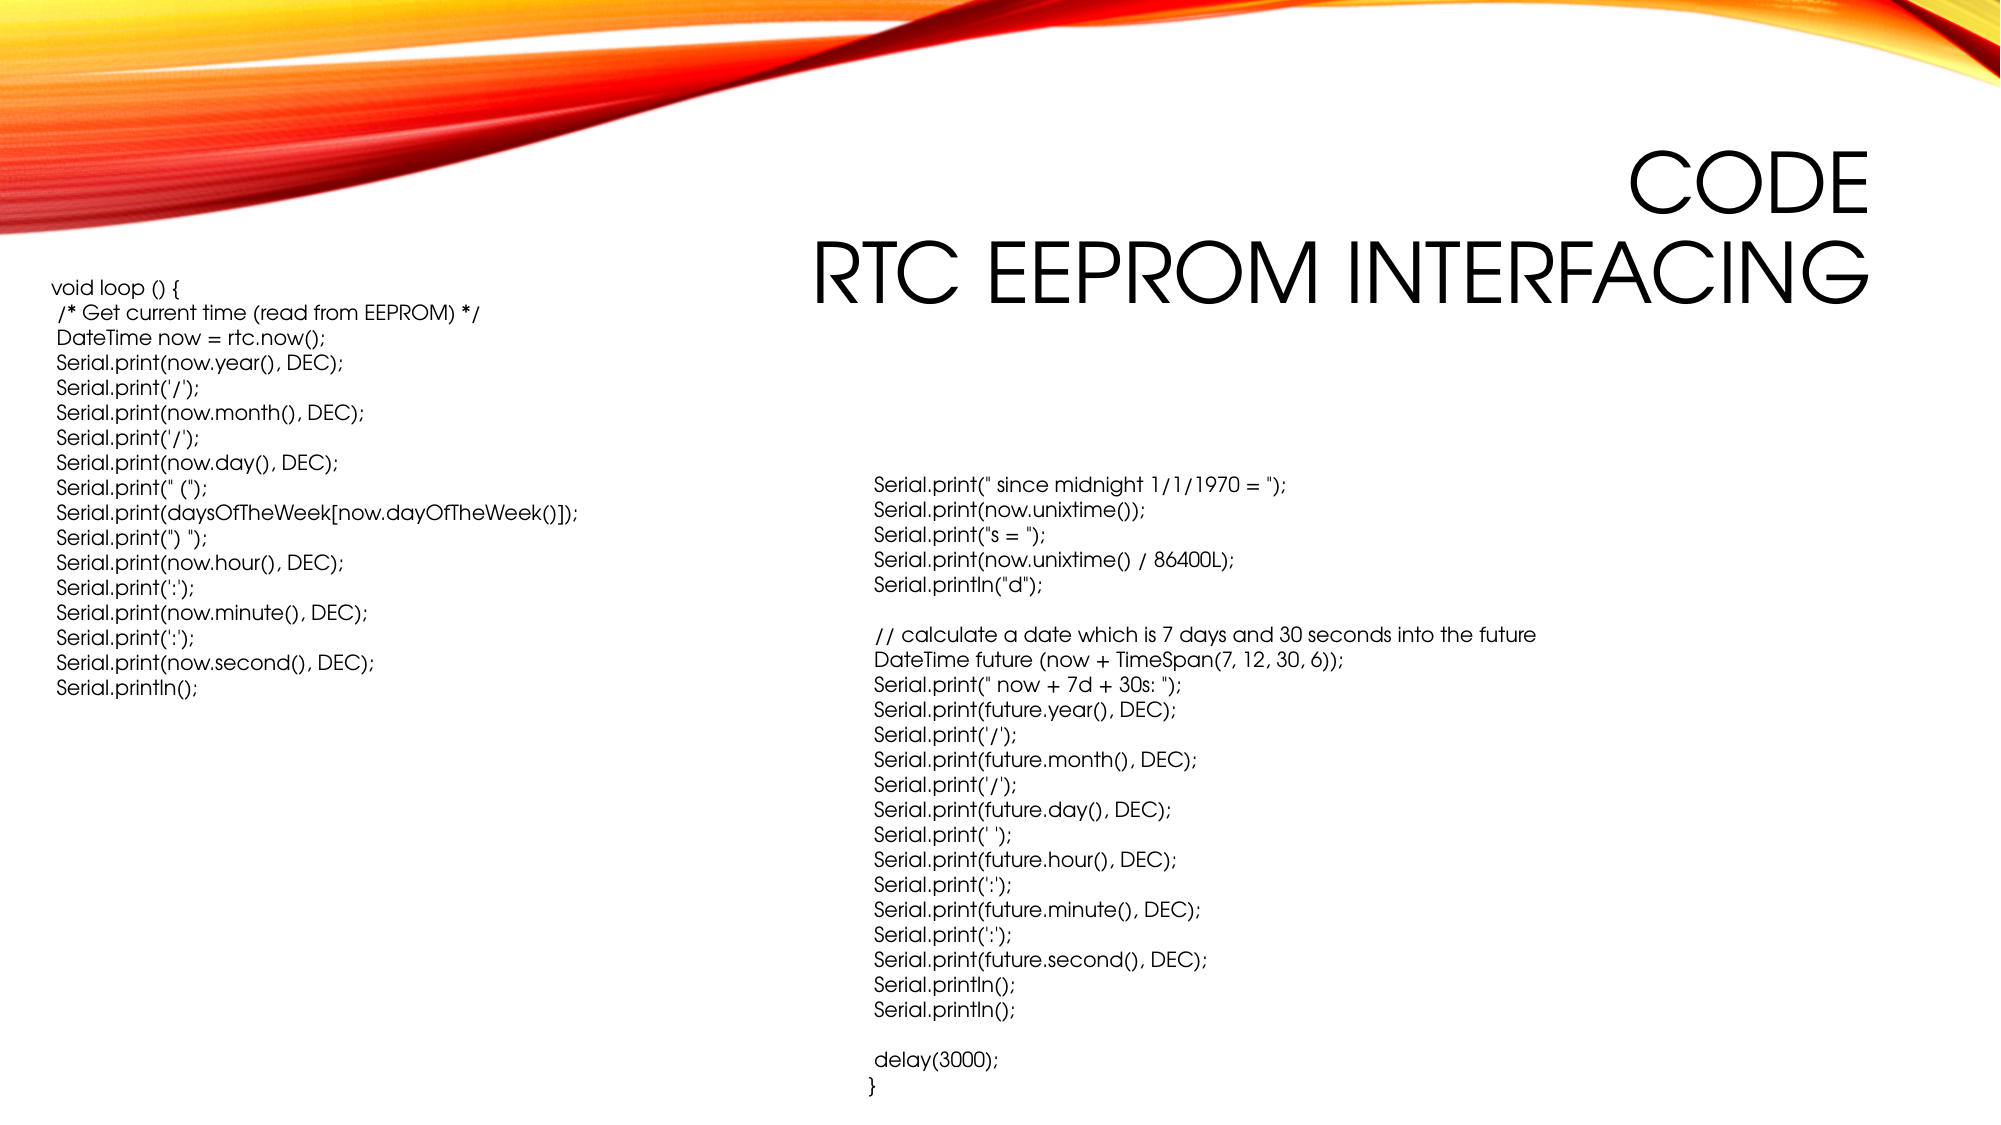

# Code RTC EEPROM Interfacing
void loop () {
 /* Get current time (read from EEPROM) */
 DateTime now = rtc.now();
 Serial.print(now.year(), DEC);
 Serial.print('/');
 Serial.print(now.month(), DEC);
 Serial.print('/');
 Serial.print(now.day(), DEC);
 Serial.print(" (");
 Serial.print(daysOfTheWeek[now.dayOfTheWeek()]);
 Serial.print(") ");
 Serial.print(now.hour(), DEC);
 Serial.print(':');
 Serial.print(now.minute(), DEC);
 Serial.print(':');
 Serial.print(now.second(), DEC);
 Serial.println();

 Serial.print(" since midnight 1/1/1970 = ");
 Serial.print(now.unixtime());
 Serial.print("s = ");
 Serial.print(now.unixtime() / 86400L);
 Serial.println("d");

 // calculate a date which is 7 days and 30 seconds into the future
 DateTime future (now + TimeSpan(7, 12, 30, 6));
 Serial.print(" now + 7d + 30s: ");
 Serial.print(future.year(), DEC);
 Serial.print('/');
 Serial.print(future.month(), DEC);
 Serial.print('/');
 Serial.print(future.day(), DEC);
 Serial.print(' ');
 Serial.print(future.hour(), DEC);
 Serial.print(':');
 Serial.print(future.minute(), DEC);
 Serial.print(':');
 Serial.print(future.second(), DEC);
 Serial.println();
 Serial.println();

 delay(3000);
}